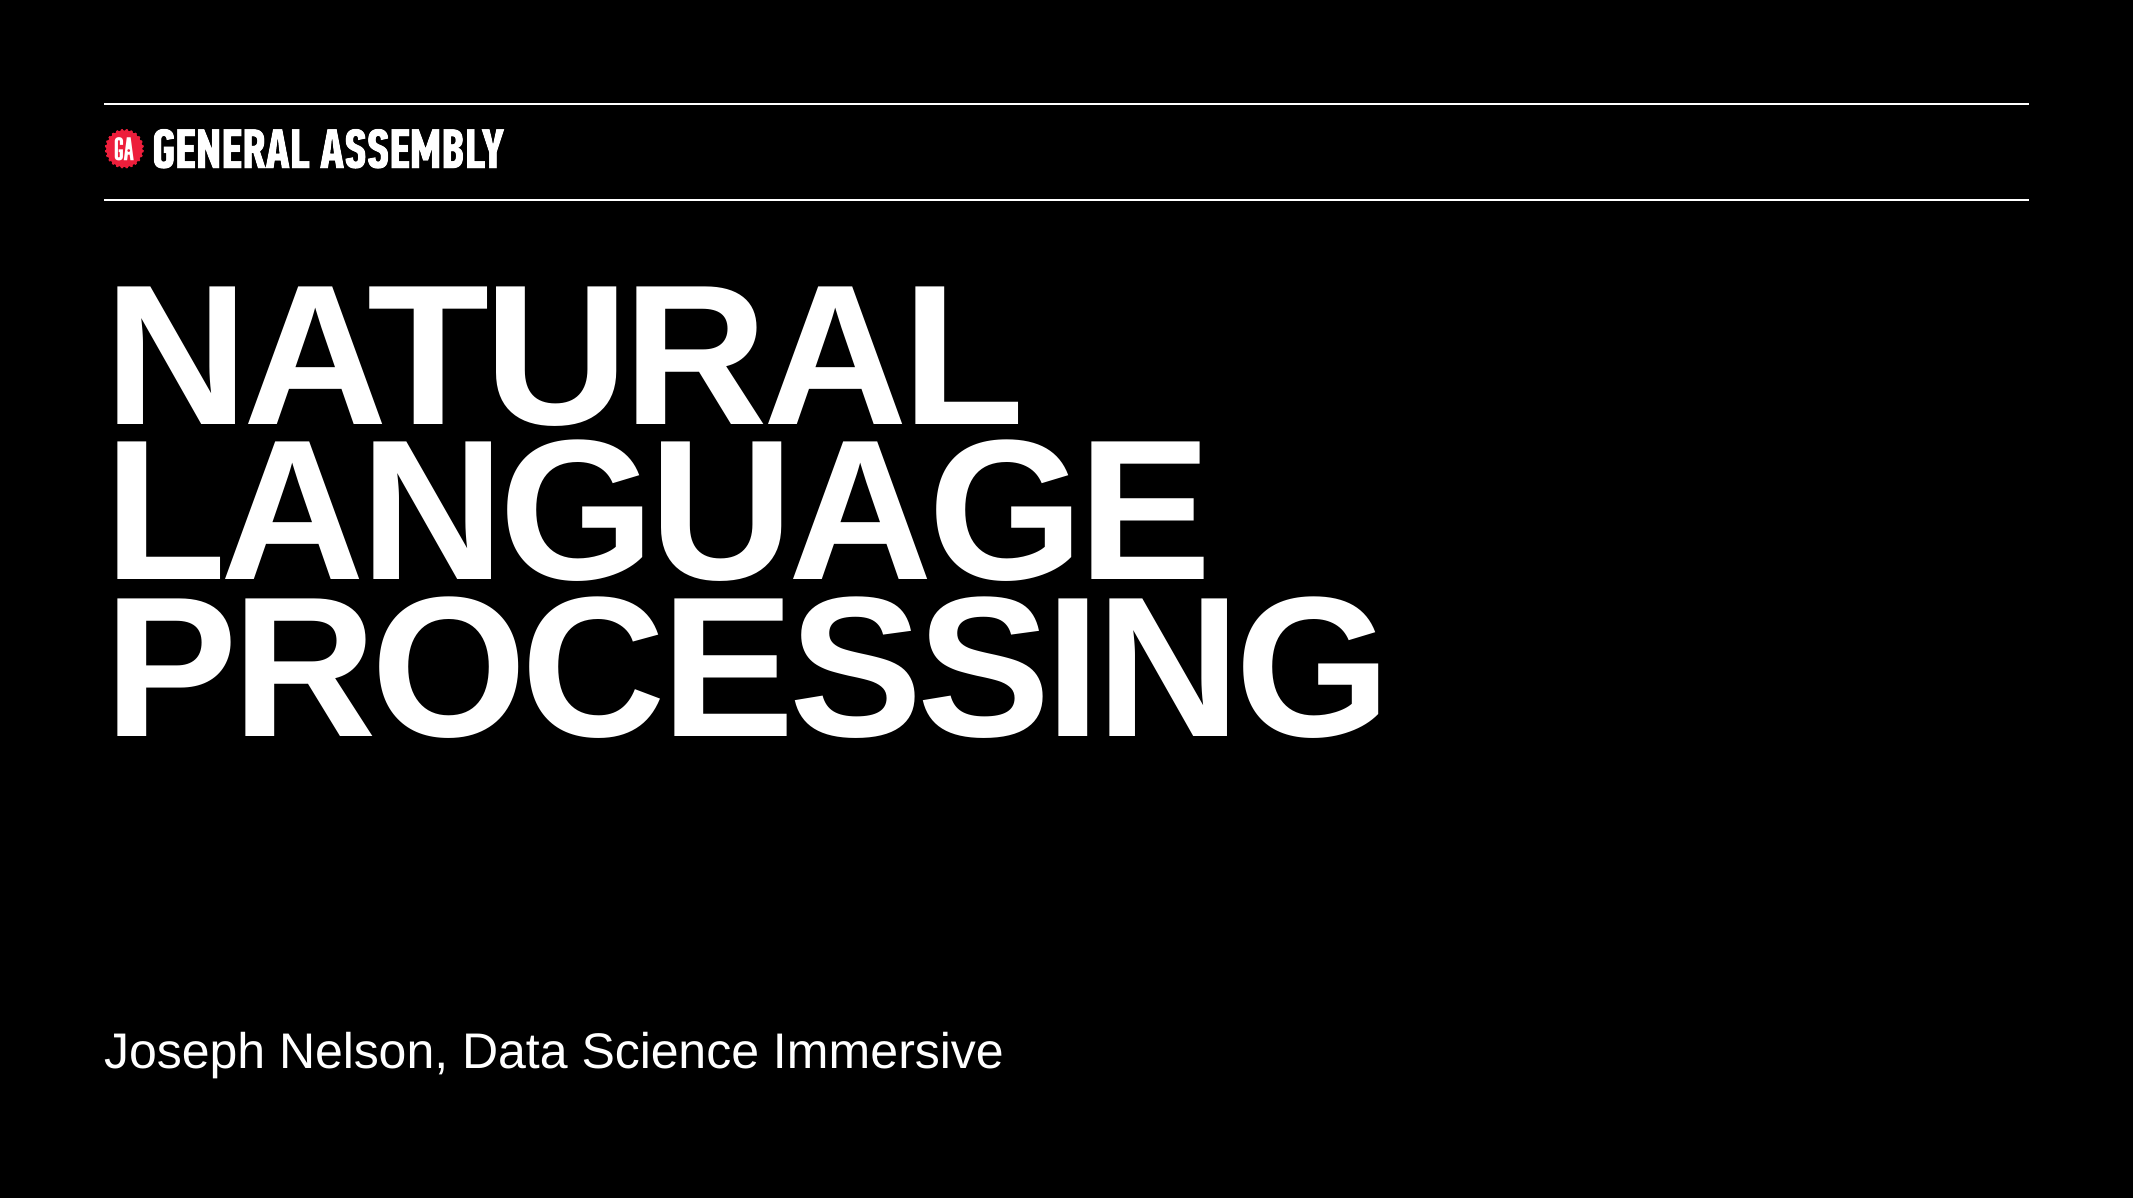

Natural Language Processing
Joseph Nelson, Data Science Immersive